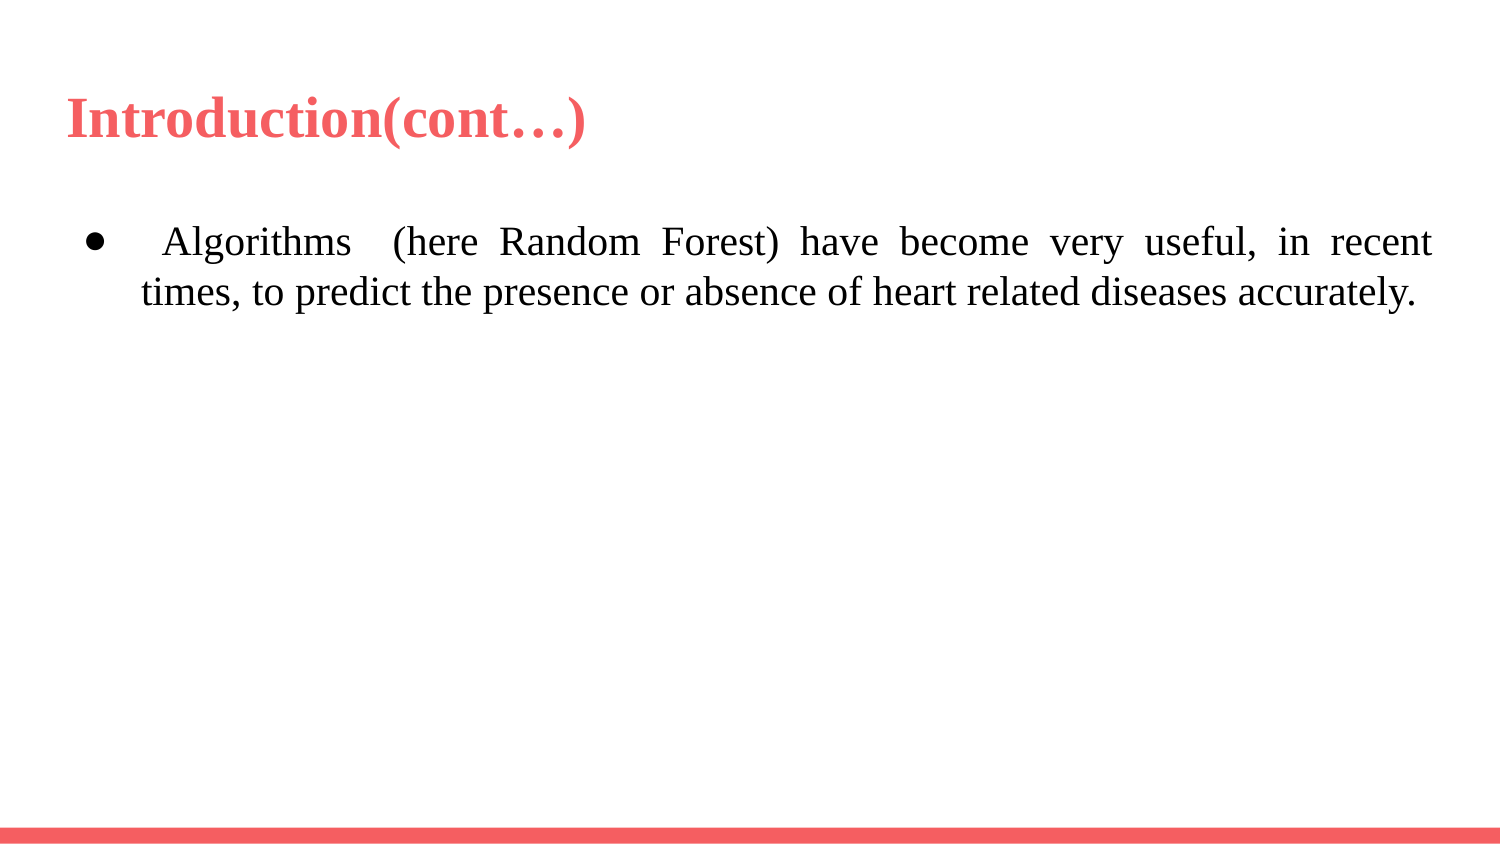

# Introduction(cont…)
 Algorithms  (here Random Forest) have become very useful, in recent times, to predict the presence or absence of heart related diseases accurately.